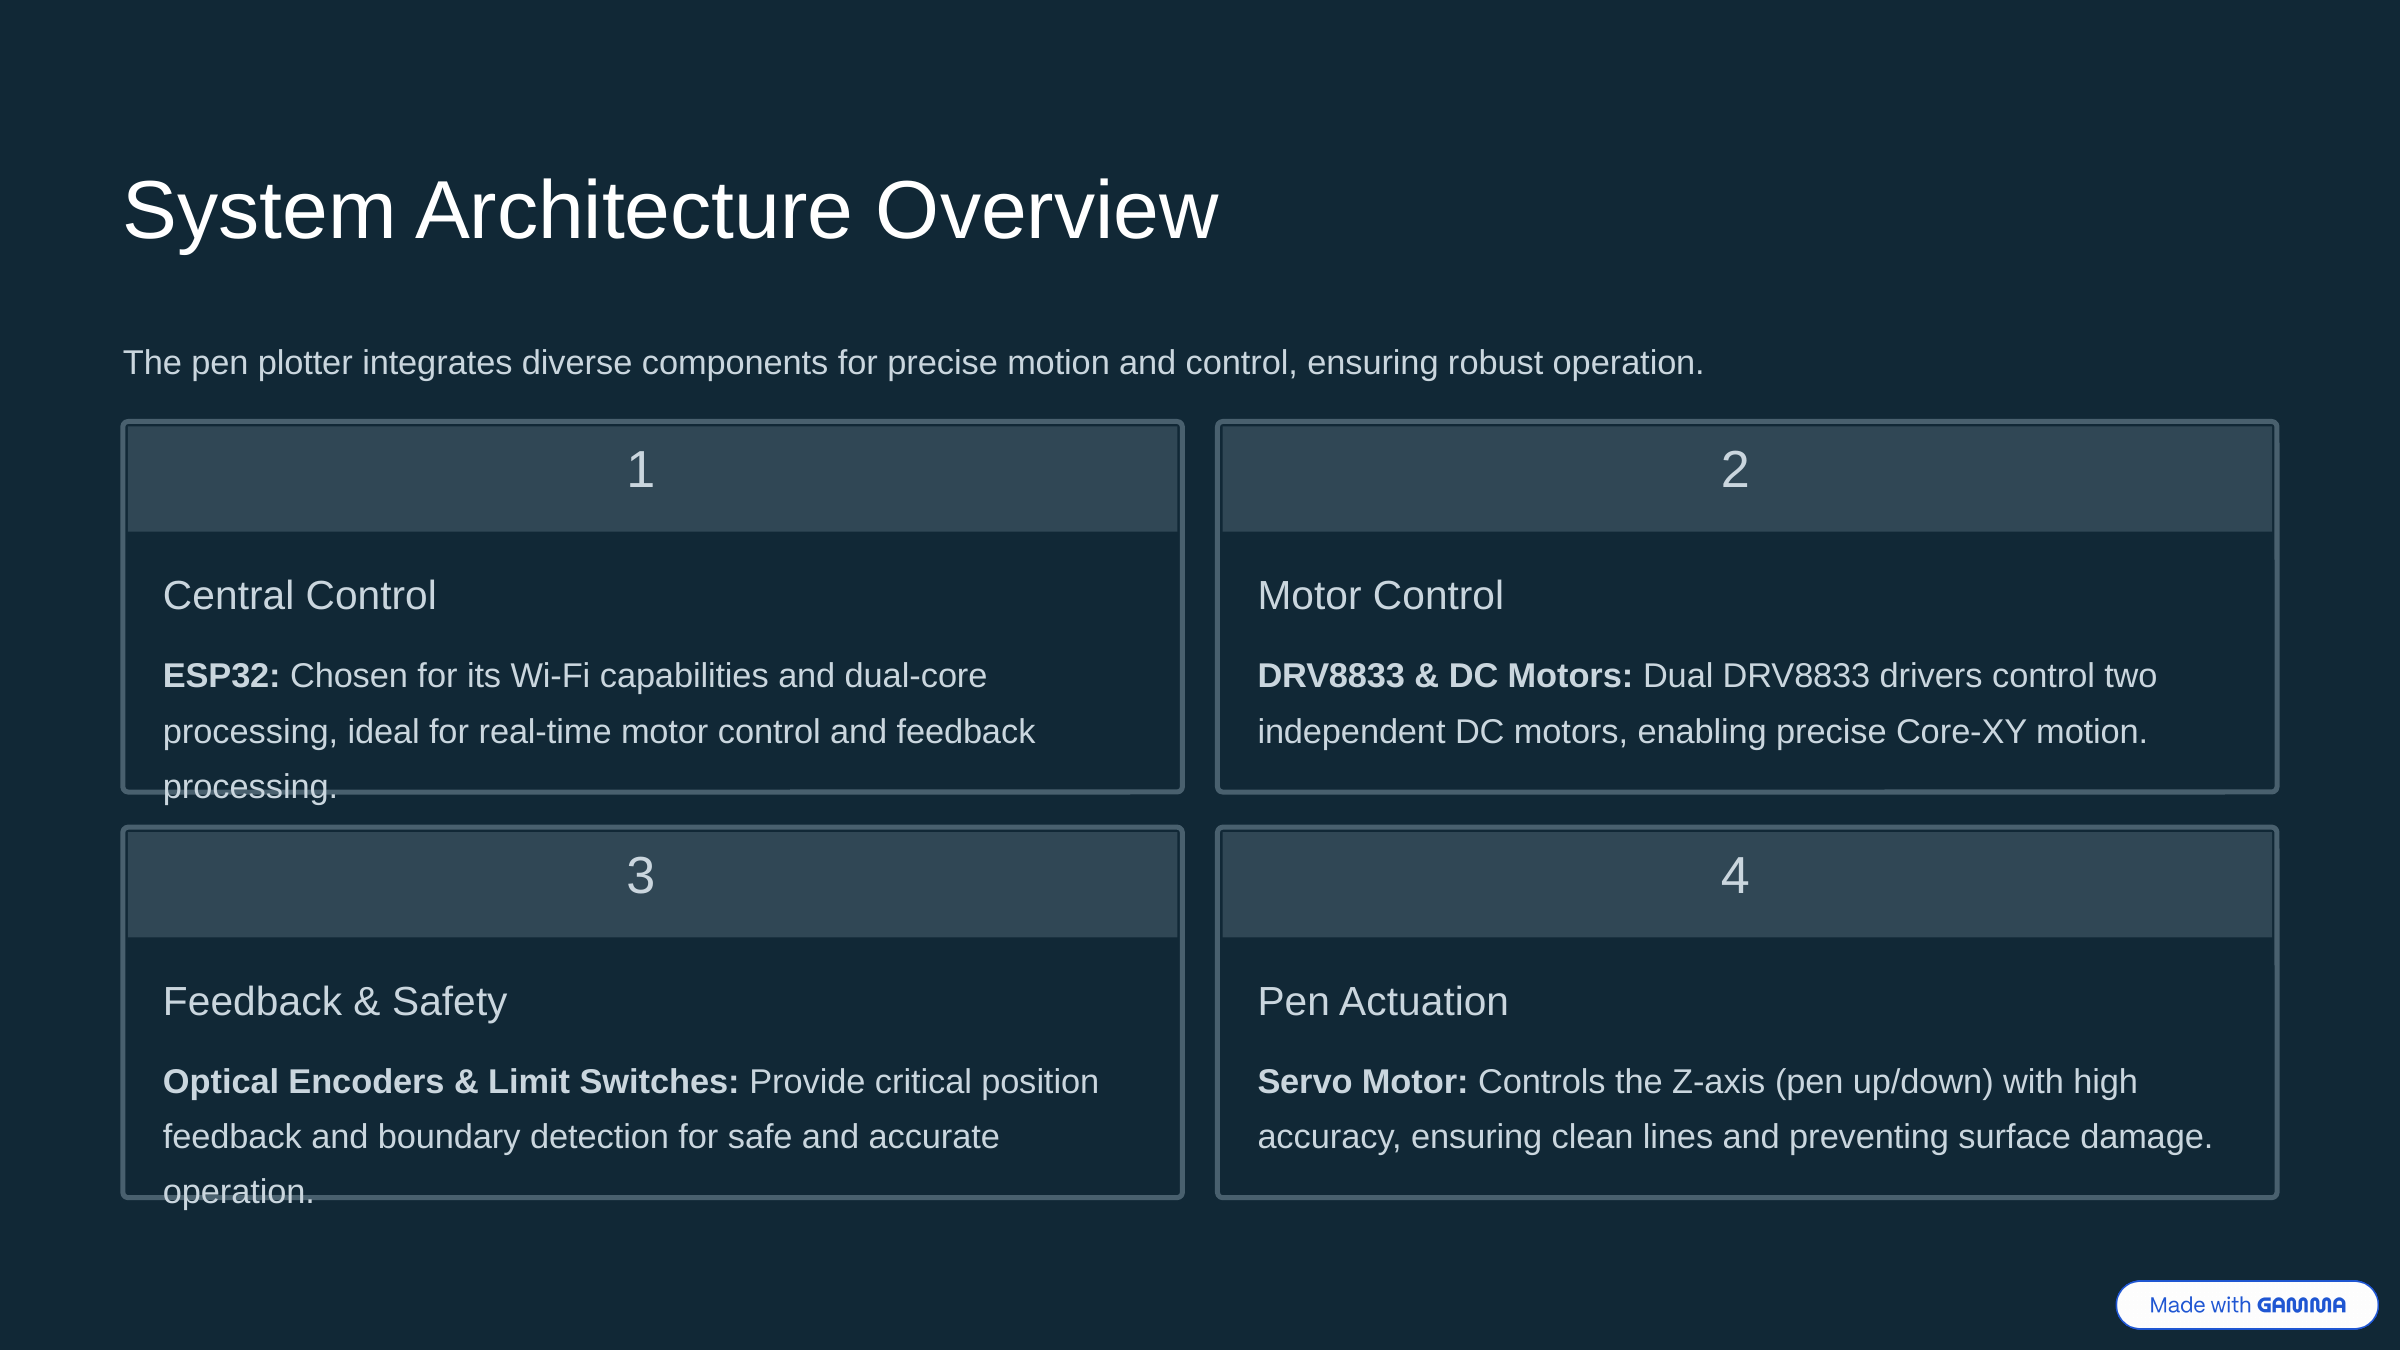

System Architecture Overview
The pen plotter integrates diverse components for precise motion and control, ensuring robust operation.

1
2
Central Control
Motor Control
ESP32: Chosen for its Wi-Fi capabilities and dual-core processing, ideal for real-time motor control and feedback processing.
DRV8833 & DC Motors: Dual DRV8833 drivers control two independent DC motors, enabling precise Core-XY motion.

3
4
Feedback & Safety
Pen Actuation
Optical Encoders & Limit Switches: Provide critical position feedback and boundary detection for safe and accurate operation.
Servo Motor: Controls the Z-axis (pen up/down) with high accuracy, ensuring clean lines and preventing surface damage.